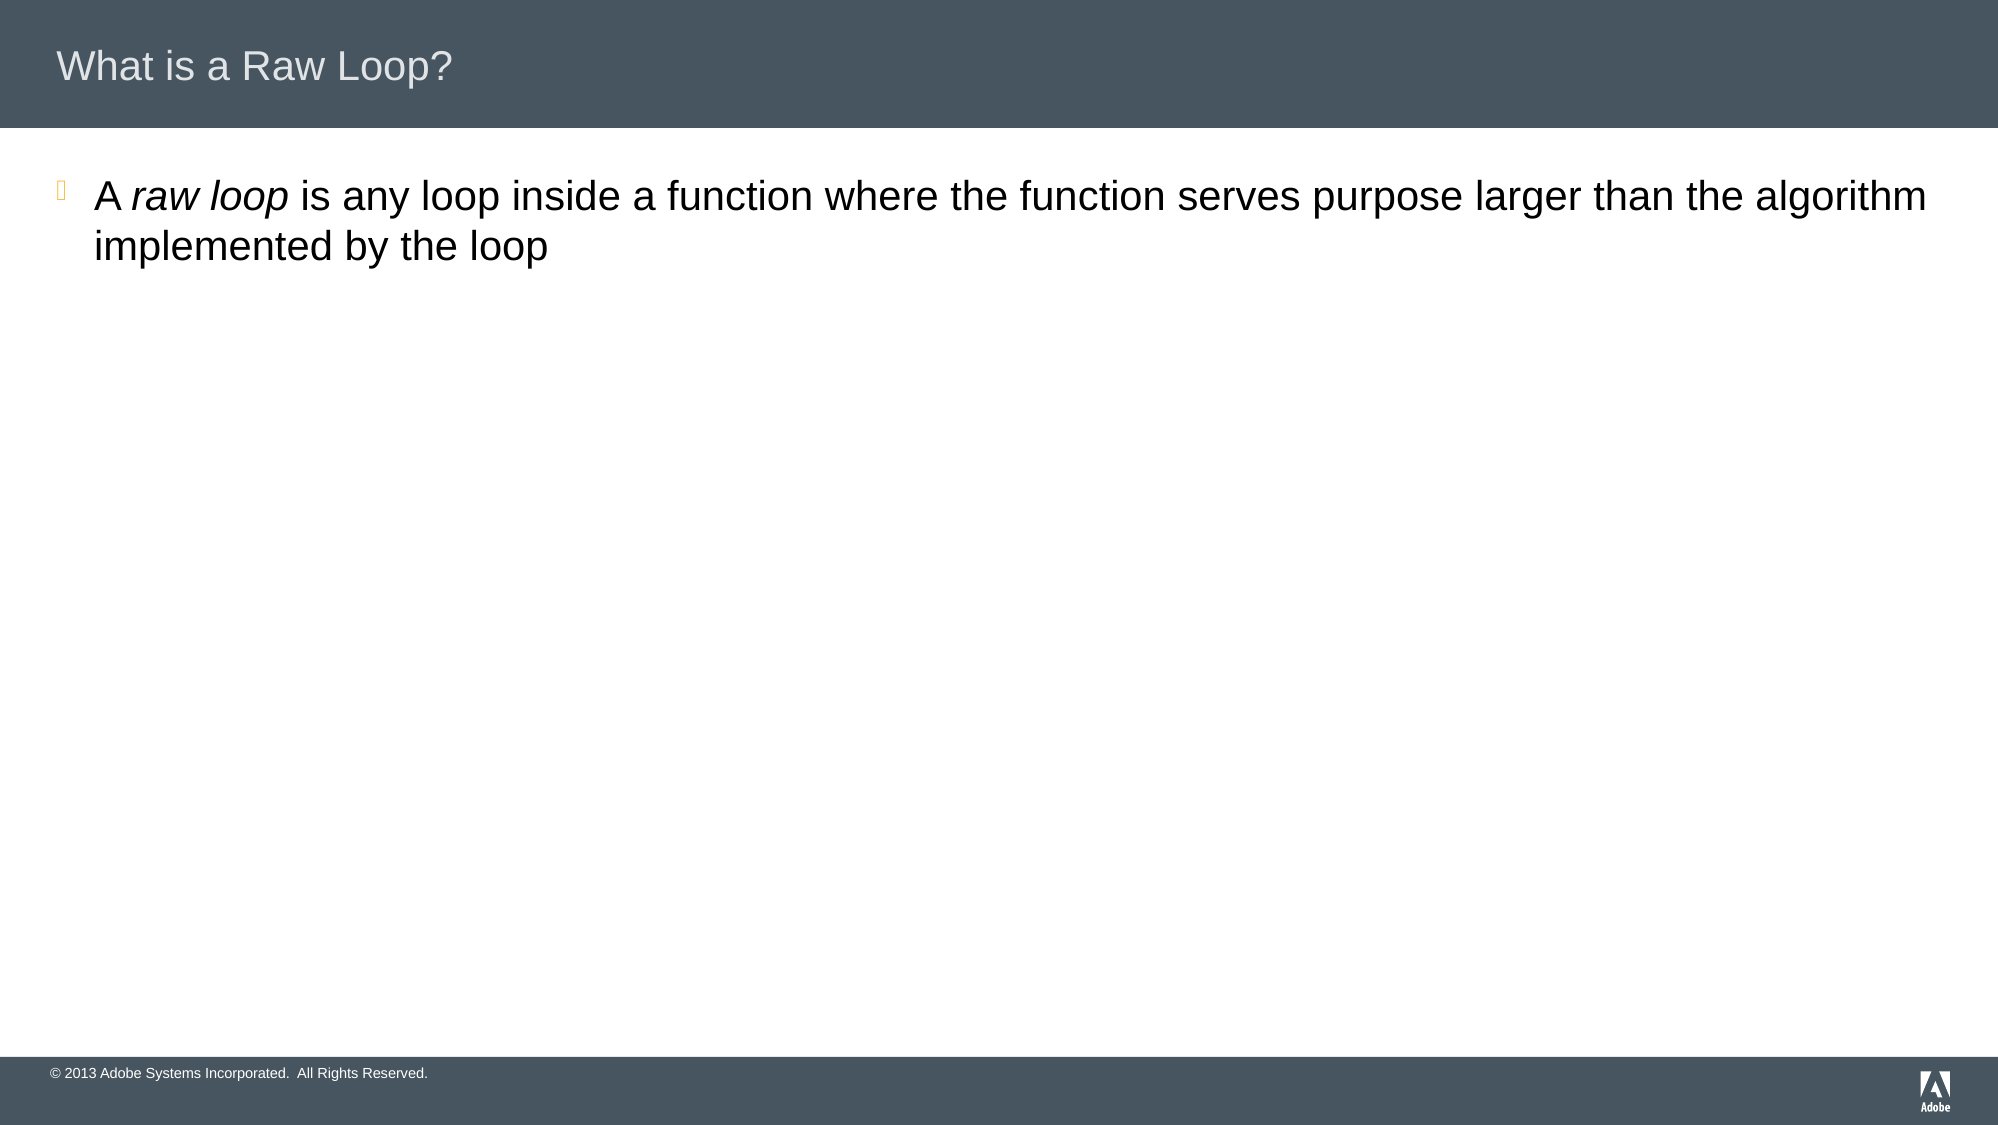

# What is a Raw Loop?
A raw loop is any loop inside a function where the function serves purpose larger than the algorithm implemented by the loop
3